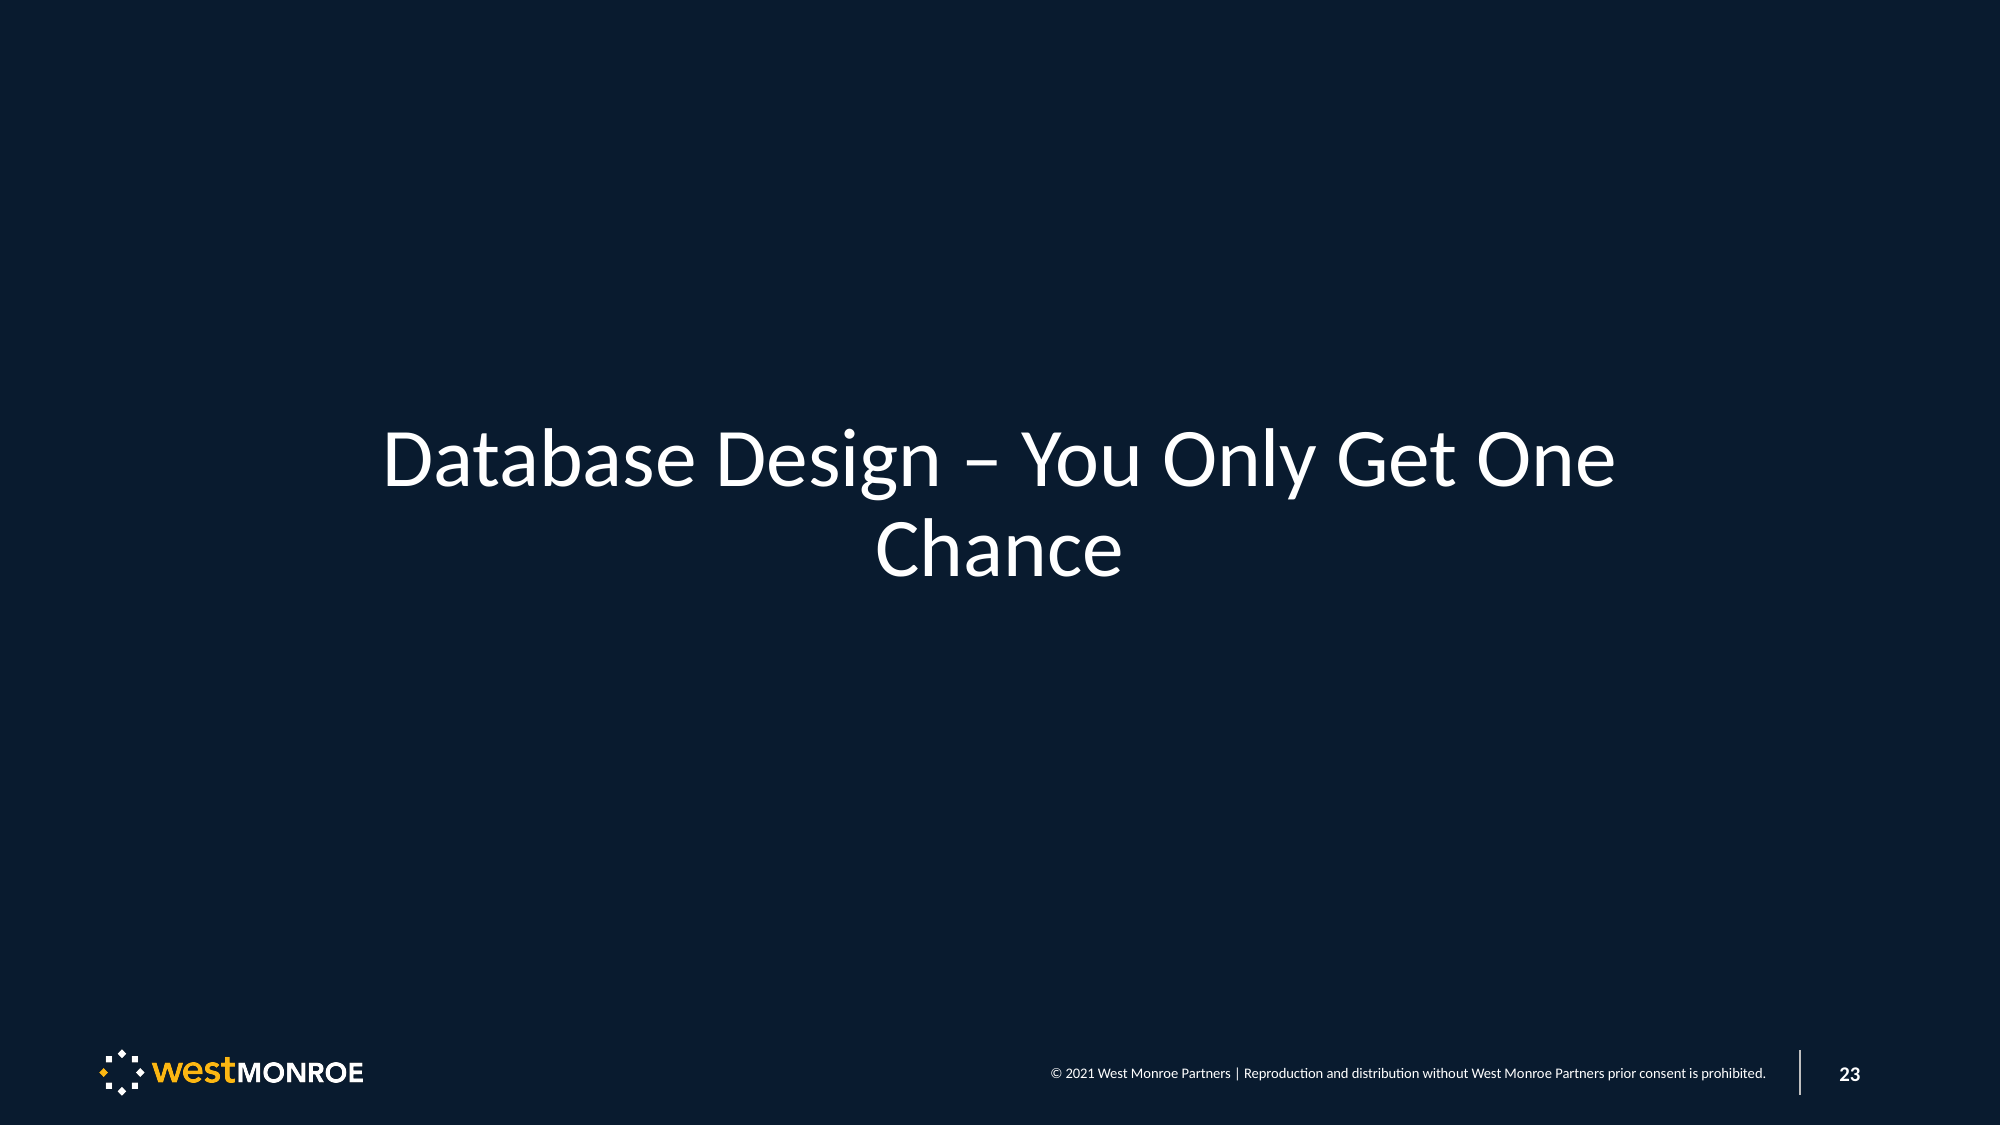

Database Design – You Only Get One Chance
23